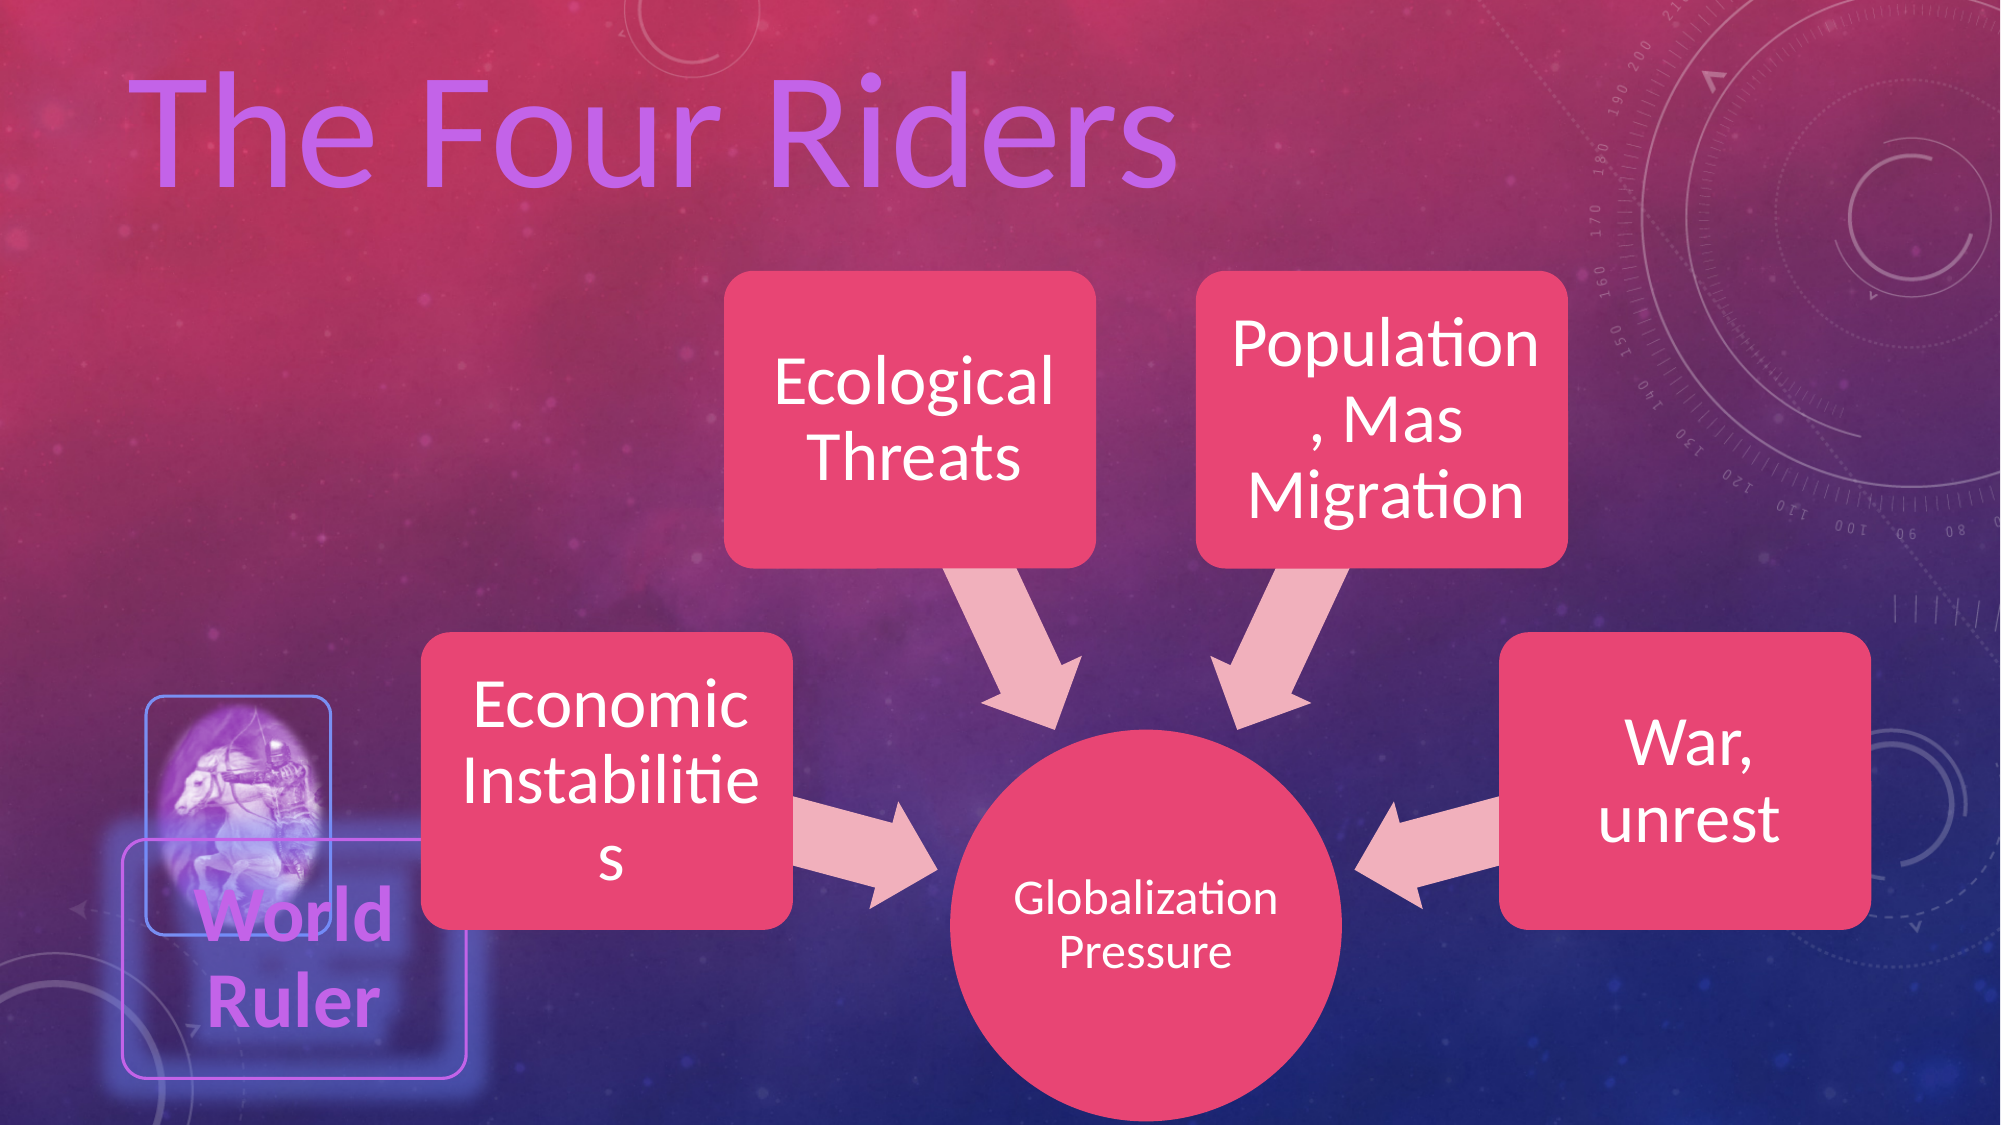

# The Four Riders
Globalization Pressure
Economic Instabilities
Ecological Threats
Population, Mas Migration
War, unrest
World Ruler